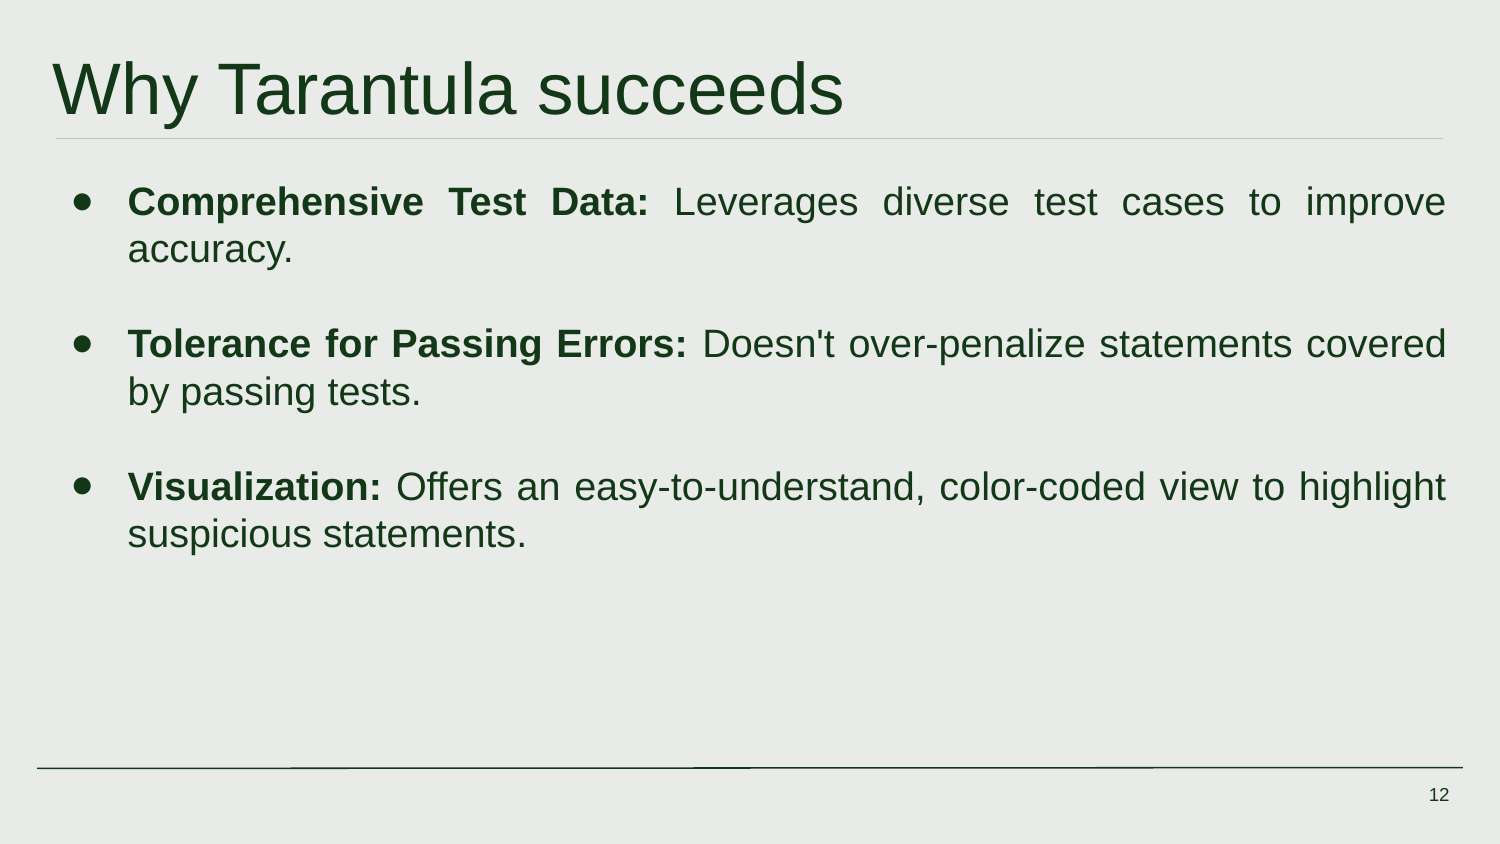

# Why Tarantula succeeds
Comprehensive Test Data: Leverages diverse test cases to improve accuracy.

Tolerance for Passing Errors: Doesn't over-penalize statements covered by passing tests.

Visualization: Offers an easy-to-understand, color-coded view to highlight suspicious statements.
12